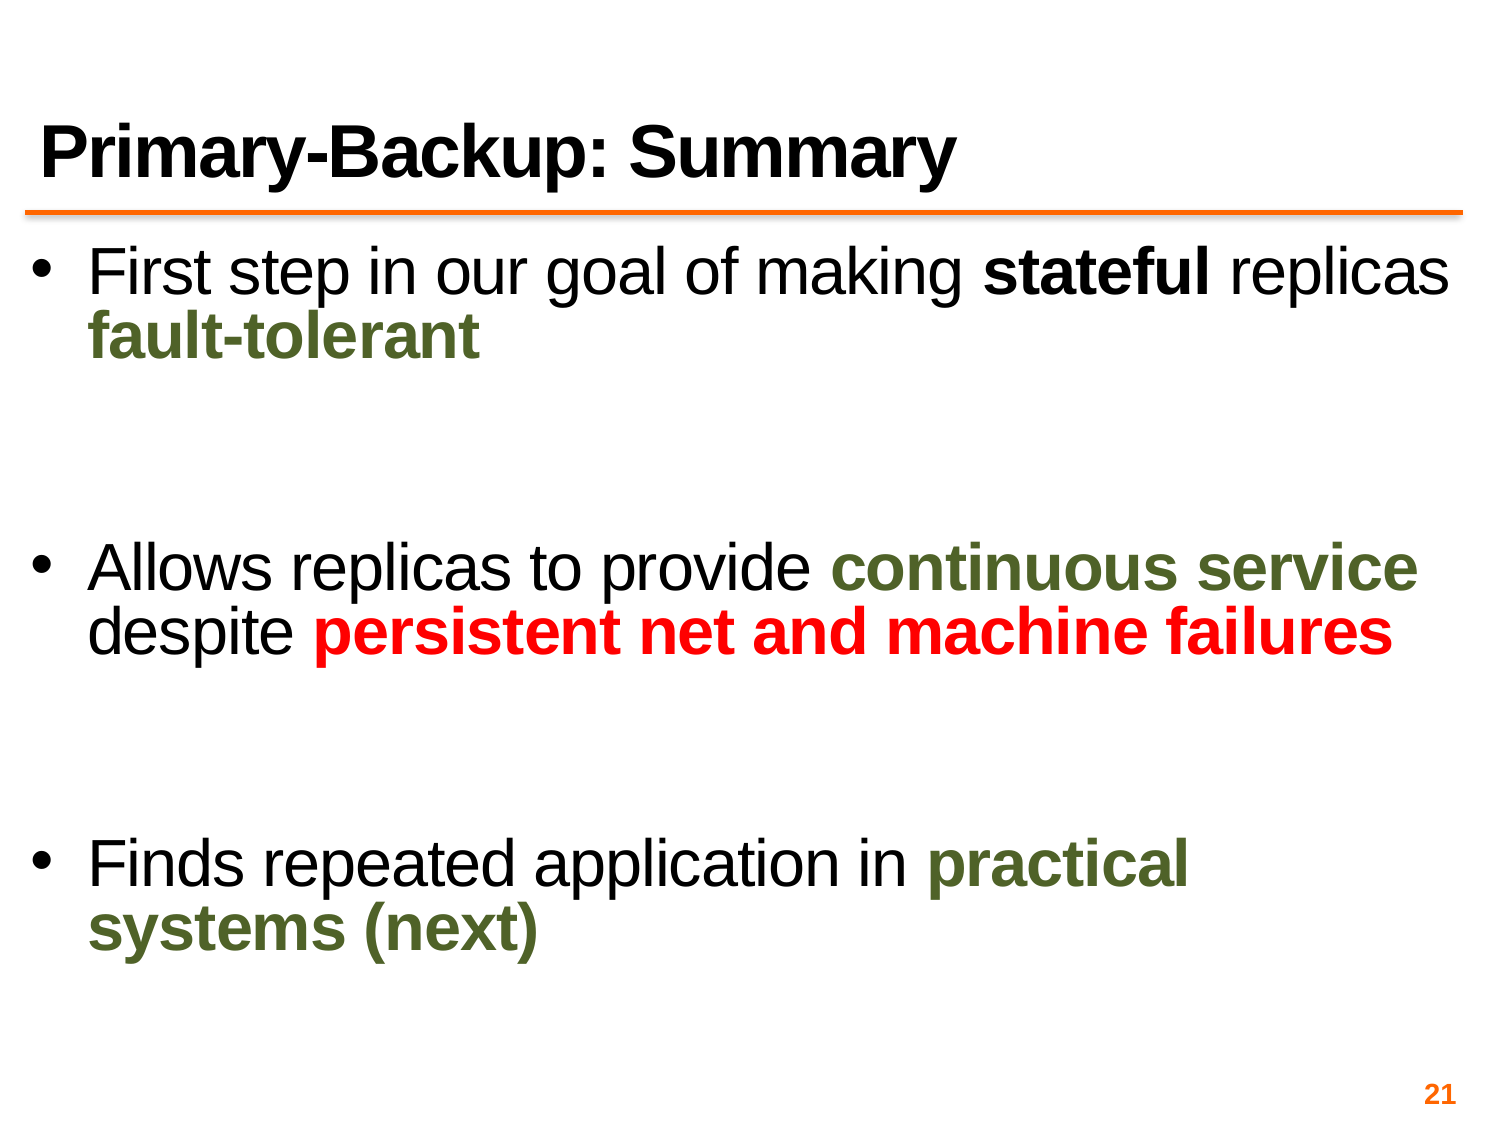

# Primary-Backup: Summary
First step in our goal of making stateful replicas fault-tolerant

Allows replicas to provide continuous service despite persistent net and machine failures

Finds repeated application in practical systems (next)
21